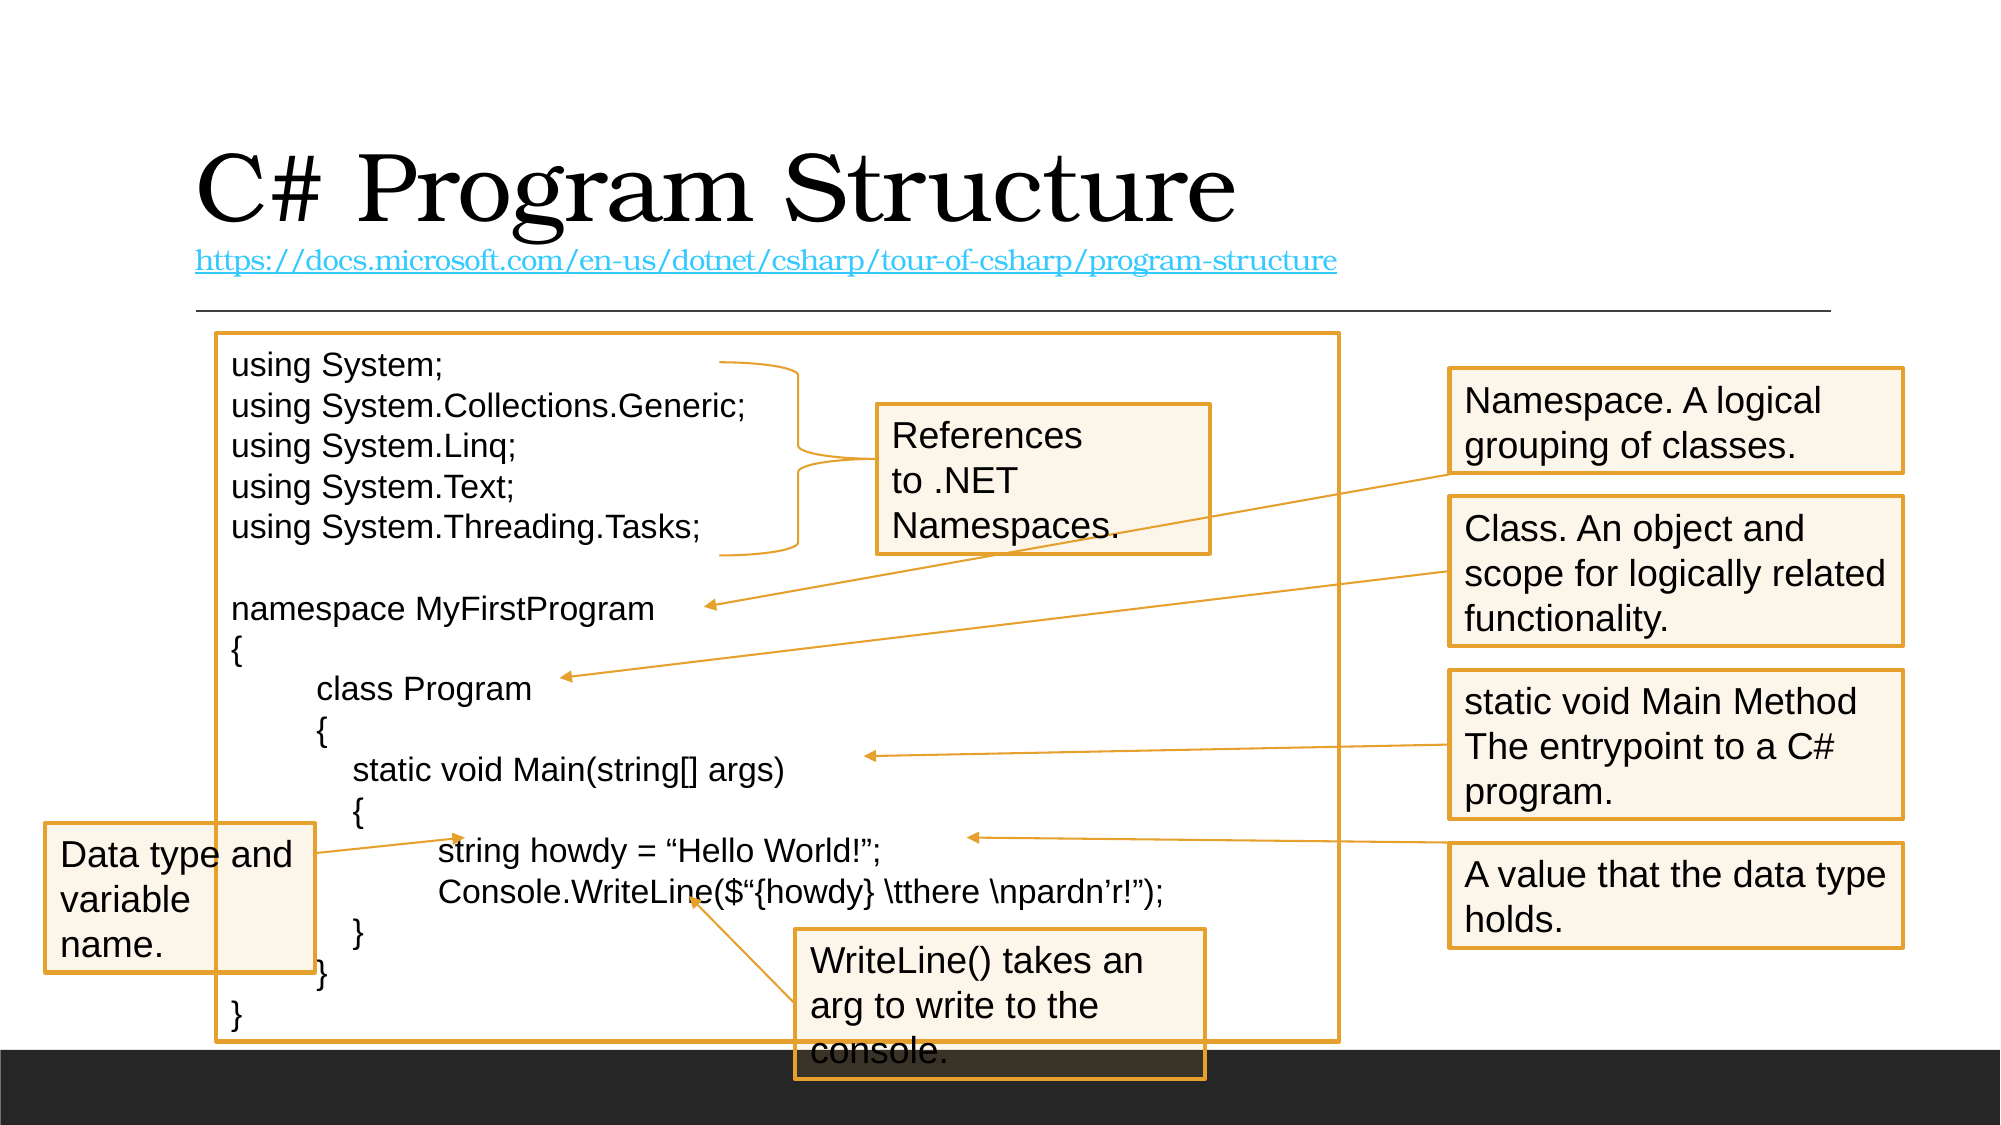

# C# Program Structure https://docs.microsoft.com/en-us/dotnet/csharp/tour-of-csharp/program-structure
using System;
using System.Collections.Generic;
using System.Linq;
using System.Text;
using System.Threading.Tasks;

namespace MyFirstProgram
{
         class Program
         {
	static void Main(string[] args)
	{
	         string howdy = “Hello World!”;
	         Console.WriteLine($“{howdy} \tthere \npardn’r!”);
	}
         }
}

Namespace. A logical grouping of classes.
References to .NET Namespaces.
Class. An object and scope for logically related functionality.
static void Main Method The entrypoint to a C# program.
Data type and variable name.
A value that the data type holds.
WriteLine() takes an arg to write to the console.